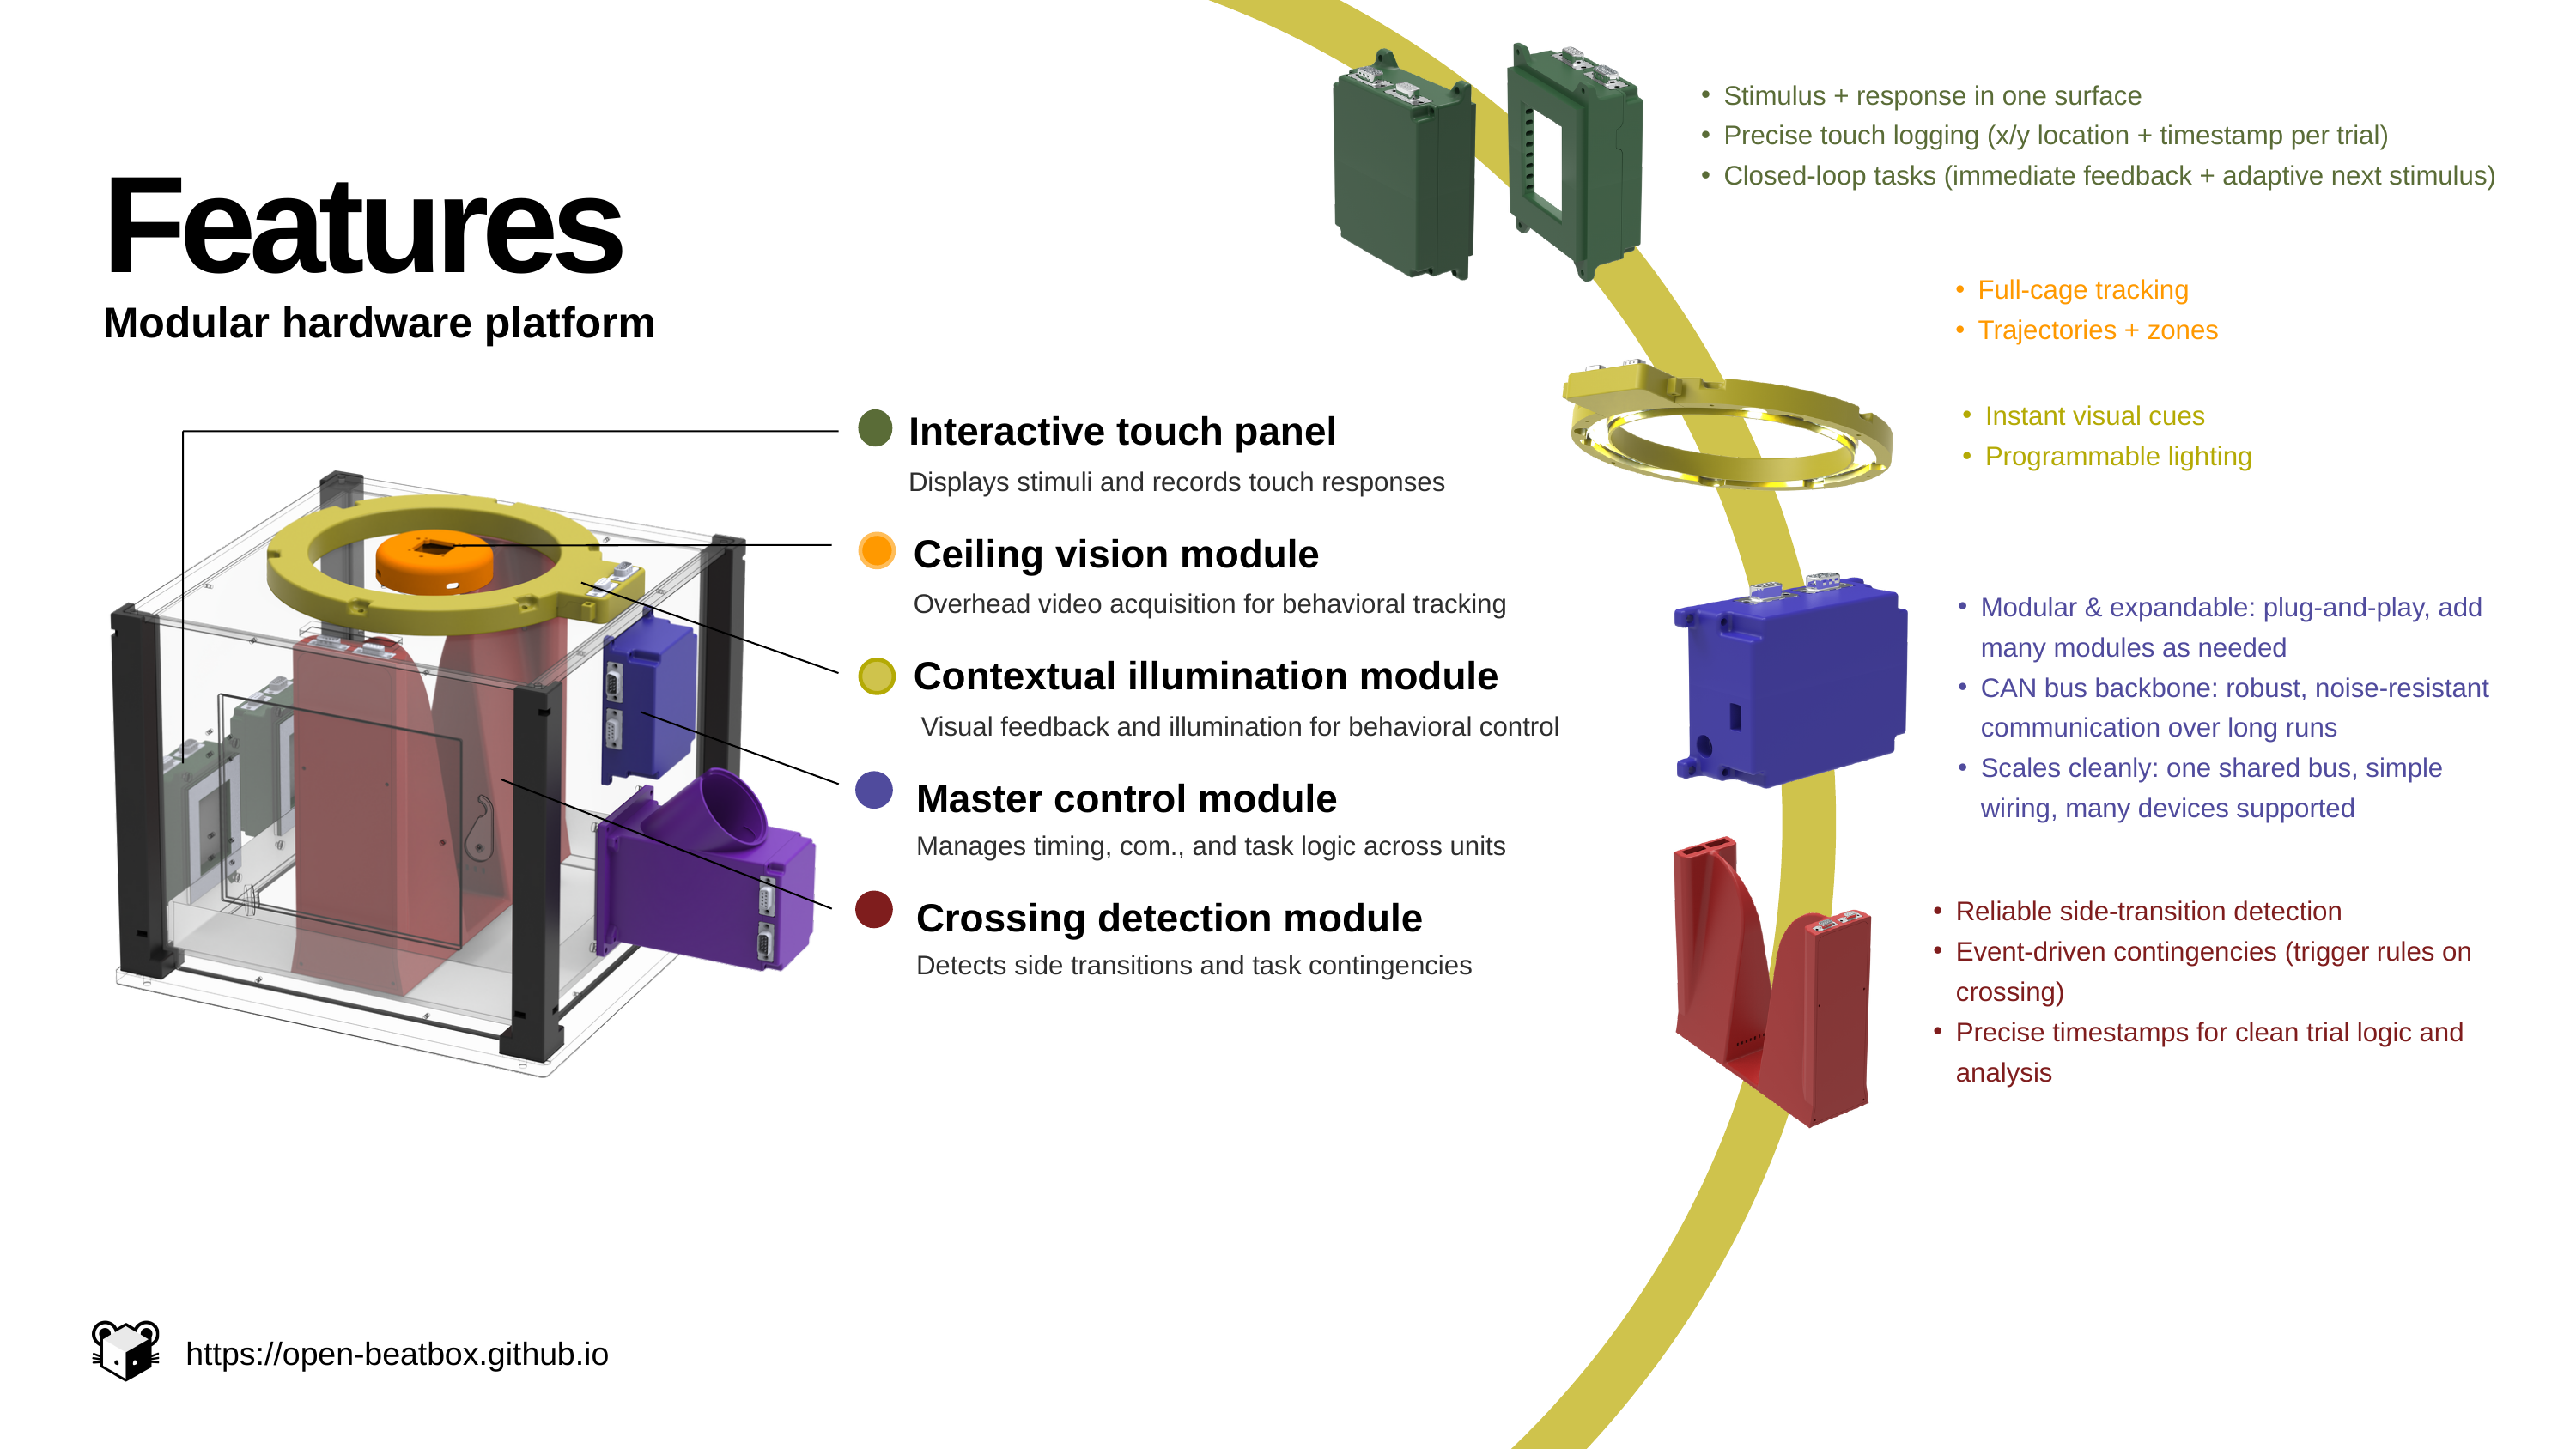

Stimulus + response in one surface
Precise touch logging (x/y location + timestamp per trial)
Closed-loop tasks (immediate feedback + adaptive next stimulus)
Features

Full-cage tracking
Trajectories + zones

Instant visual cues
Programmable lighting
Modular hardware platform

Interactive touch panel

Displays stimuli and records touch responses
Ceiling vision module

Overhead video acquisition for behavioral tracking

Contextual illumination module

 Visual feedback and illumination for behavioral control

Master control module

Manages timing, com., and task logic across units

Crossing detection module

Detects side transitions and task contingencies

Modular & expandable: plug-and-play, add many modules as needed
CAN bus backbone: robust, noise-resistant communication over long runs
Scales cleanly: one shared bus, simple wiring, many devices supported

Reliable side-transition detection
Event-driven contingencies (trigger rules on crossing)
Precise timestamps for clean trial logic and analysis

https://open-beatbox.github.io